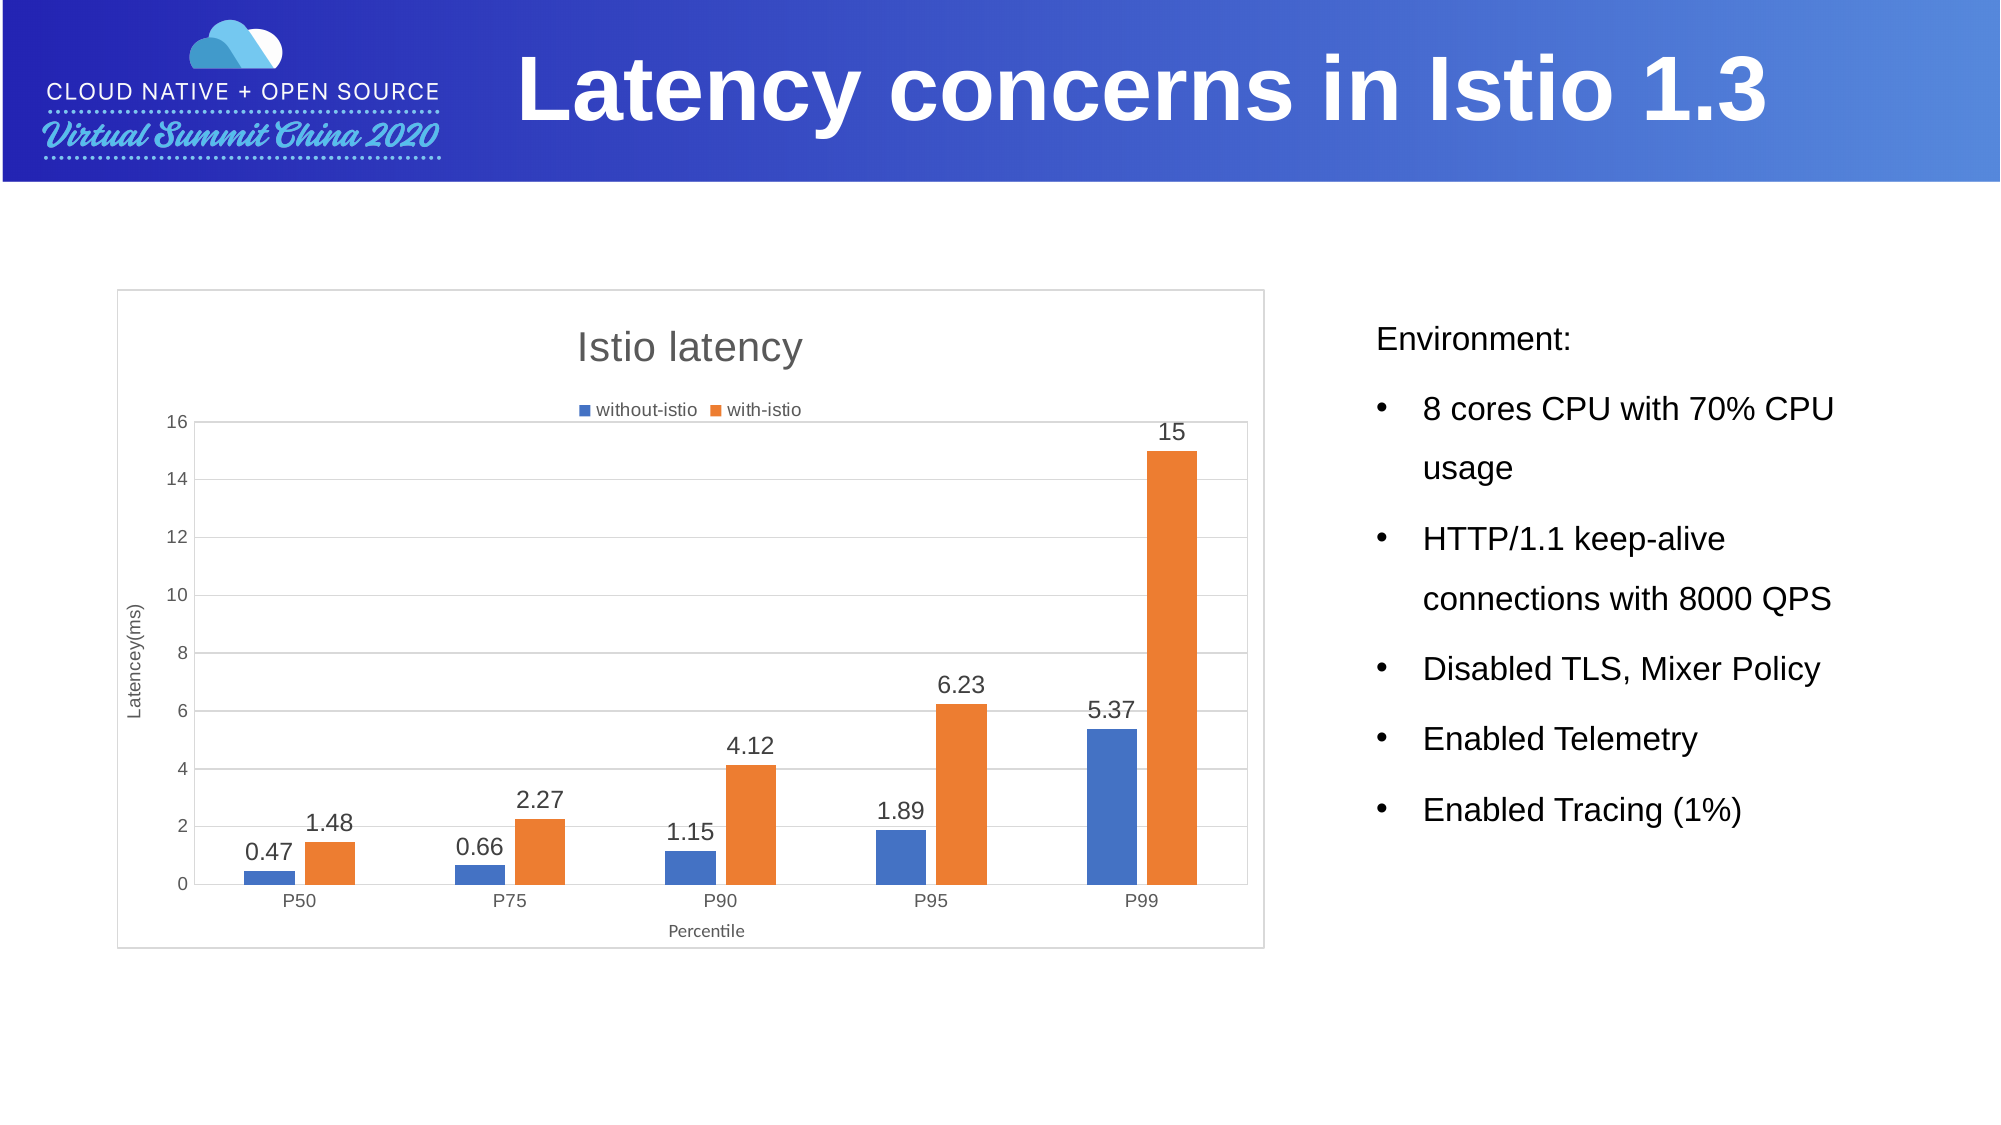

Latency concerns in Istio 1.3

### Chart: Istio latency

| Category | without-istio | with-istio |
|---|---|---|
| P50 | 0.47 | 1.48 |
| P75 | 0.66 | 2.27 |
| P90 | 1.15 | 4.12 |
| P95 | 1.89 | 6.23 |
| P99 | 5.37 | 15.0 |
Environment:
8 cores CPU with 70% CPU usage
HTTP/1.1 keep-alive connections with 8000 QPS
Disabled TLS, Mixer Policy
Enabled Telemetry
Enabled Tracing (1%)